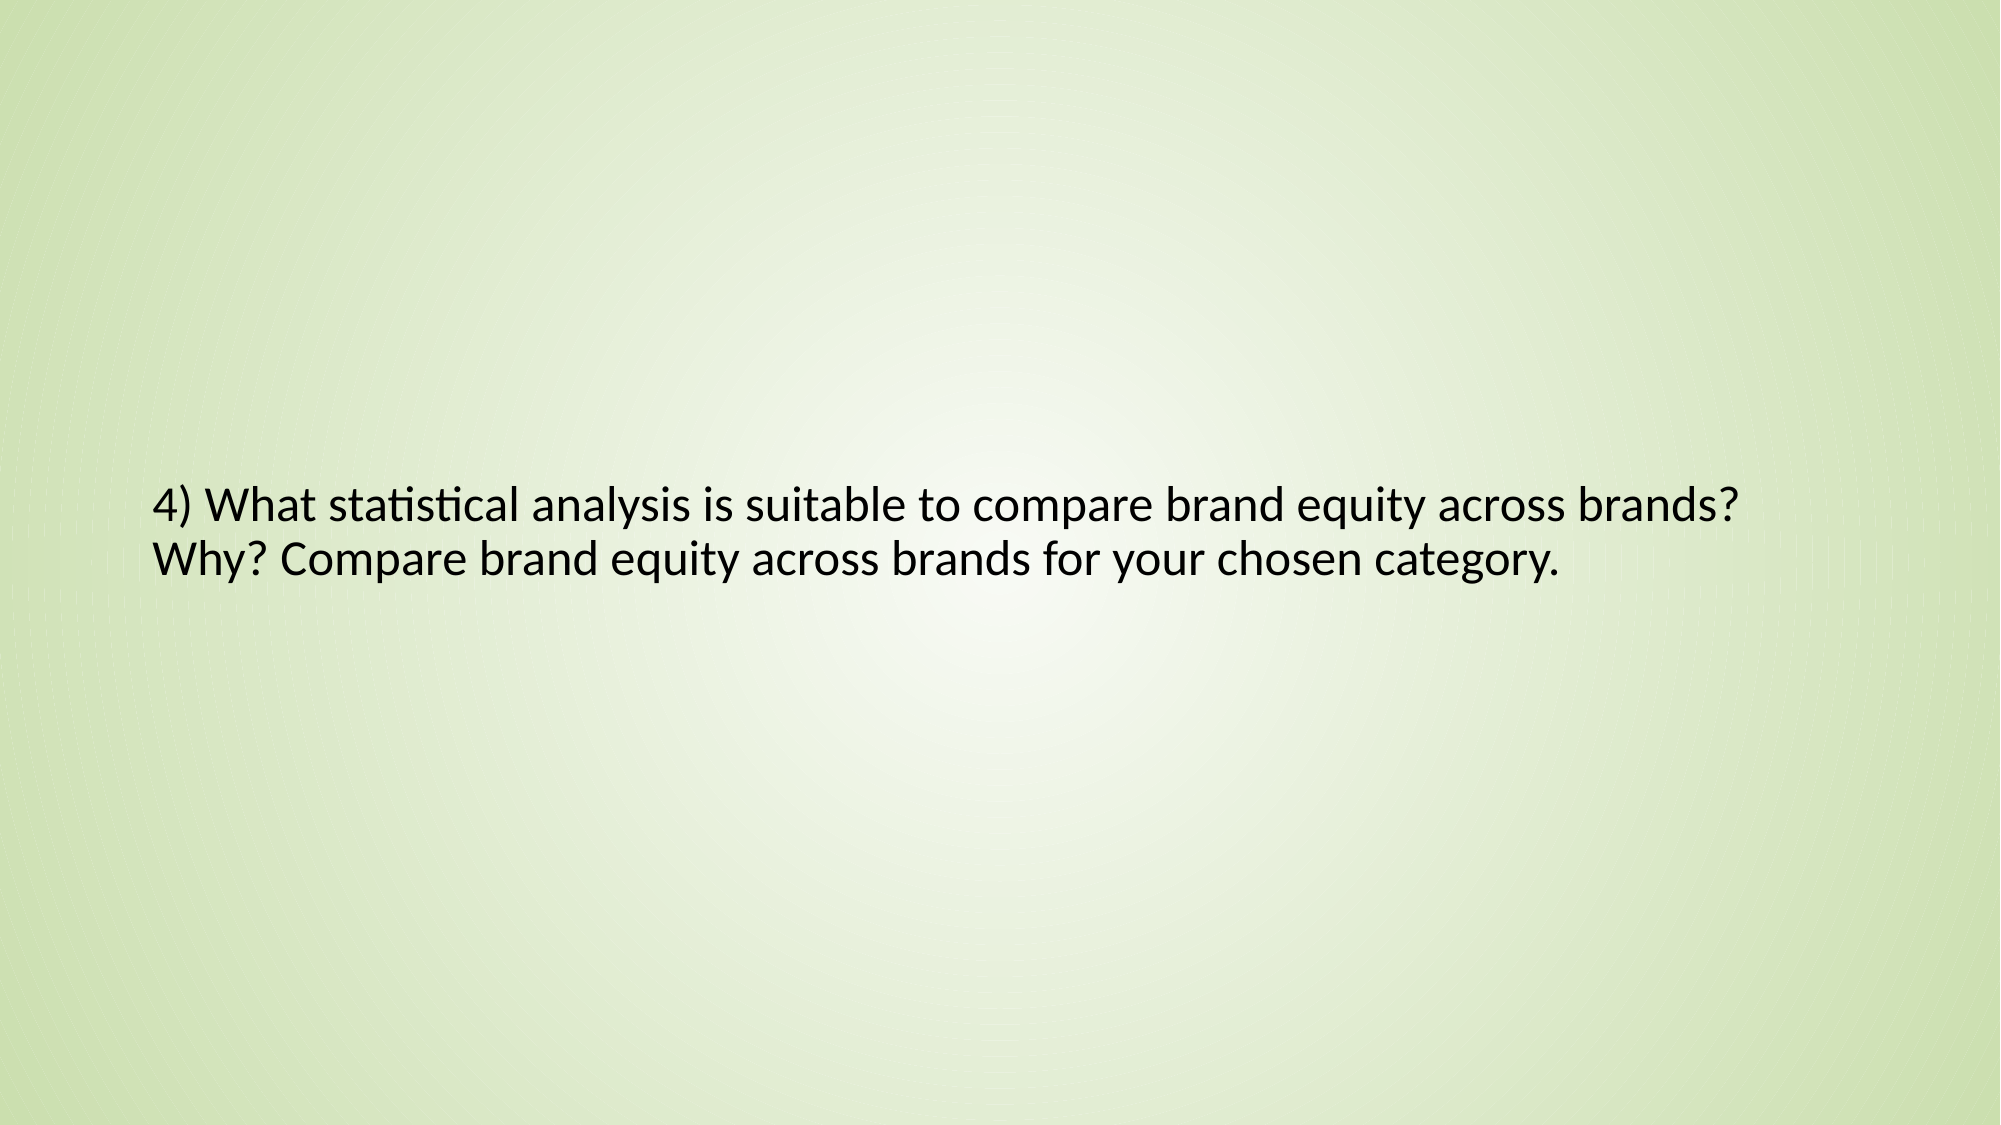

# 4) What statistical analysis is suitable to compare brand equity across brands? Why? Compare brand equity across brands for your chosen category.